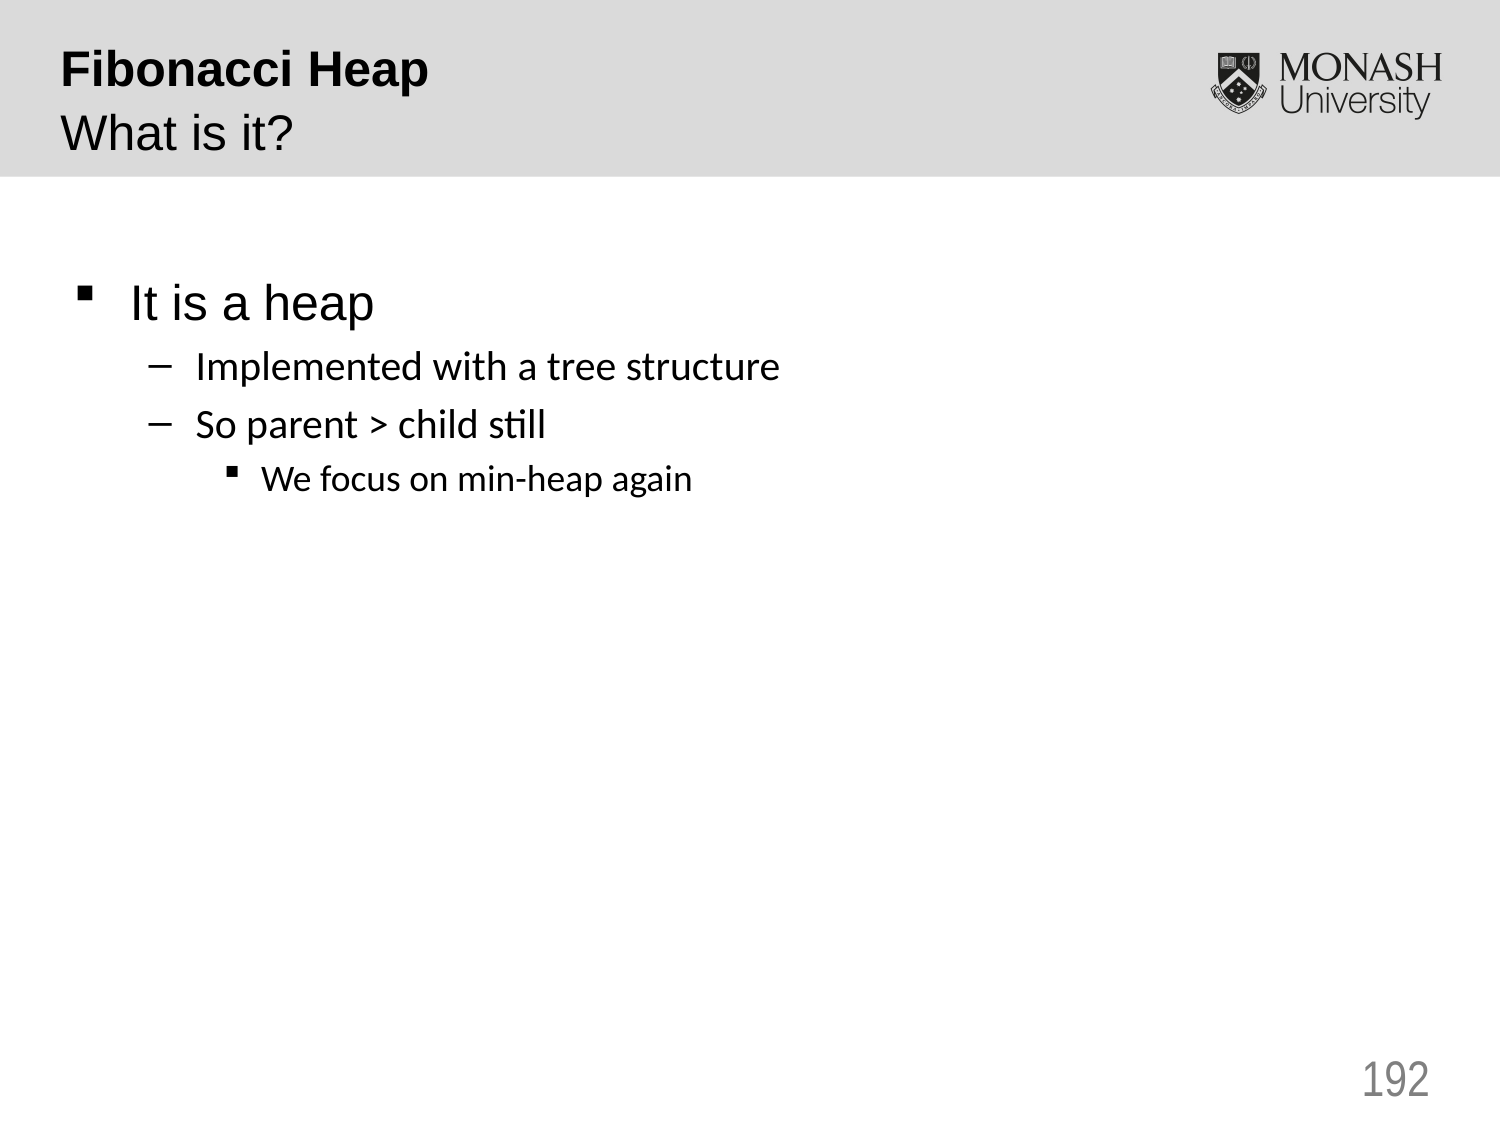

Fibonacci Heap
What is it?
It is a heap
Implemented with a tree structure
So parent > child still
We focus on min-heap again